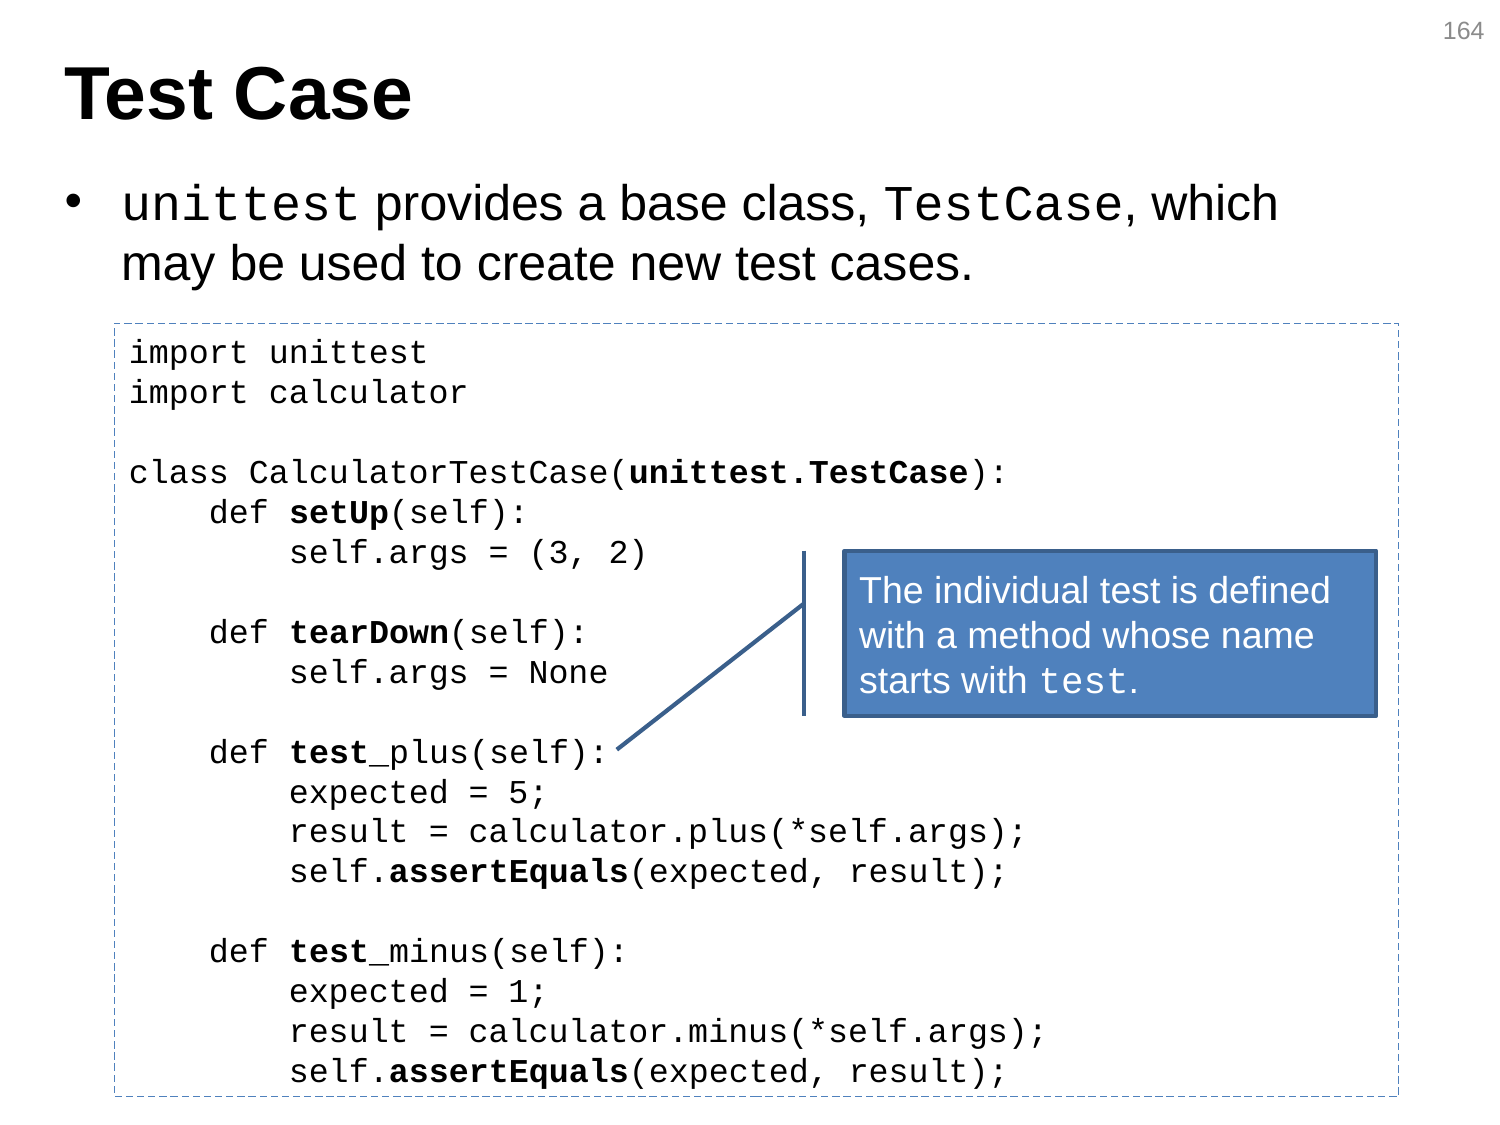

164
# Test Case
unittest provides a base class, TestCase, which may be used to create new test cases.
import unittest
import calculator

class CalculatorTestCase(unittest.TestCase):
    def setUp(self):
        self.args = (3, 2)

    def tearDown(self):
        self.args = None

    def test_plus(self):
        expected = 5;
        result = calculator.plus(*self.args);
        self.assertEquals(expected, result);

    def test_minus(self):
        expected = 1;
        result = calculator.minus(*self.args);
        self.assertEquals(expected, result);
The individual test is defined with a method whose name starts with test.